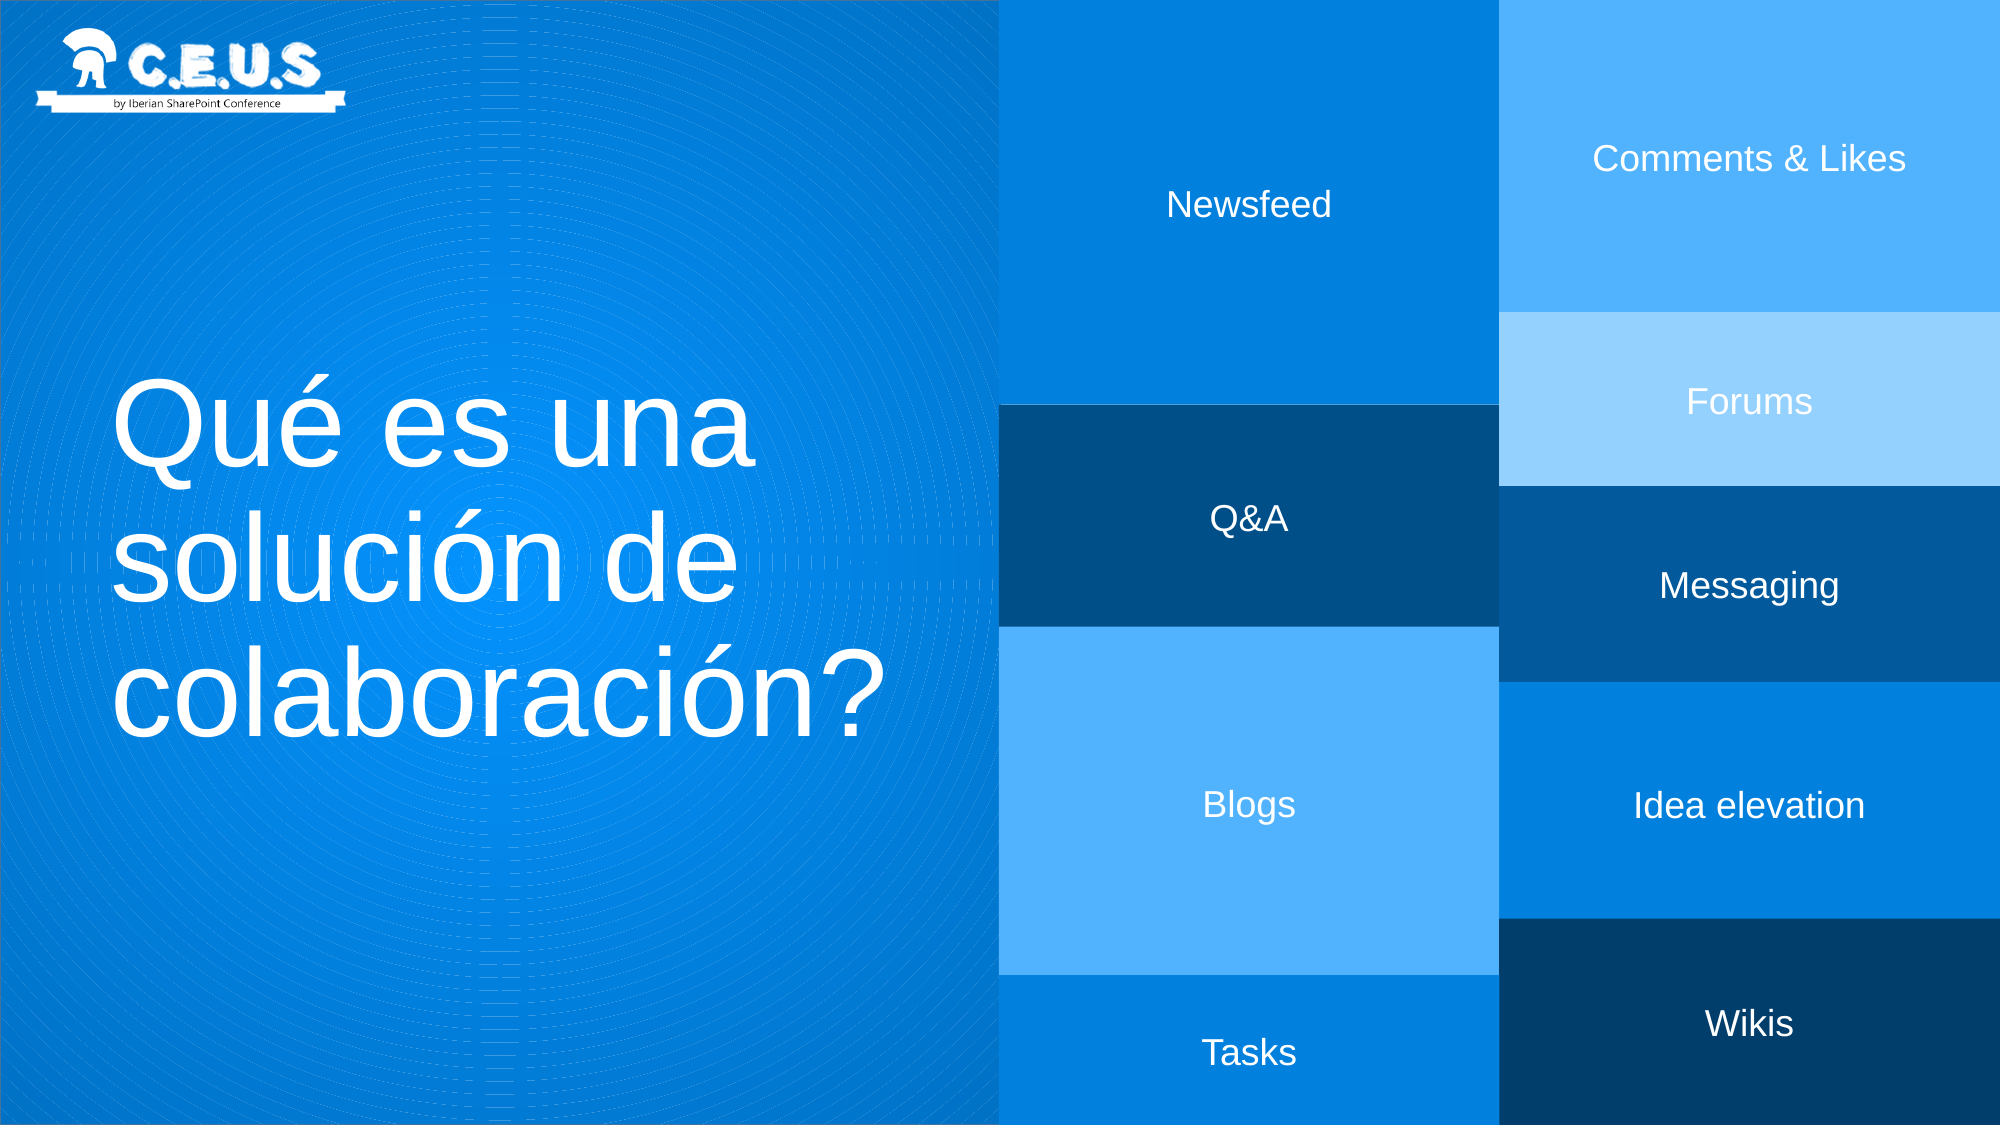

Comments & Likes
Newsfeed
# Qué es una solución de colaboración?
Forums
Q&A
Messaging
Blogs
Idea elevation
Wikis
Tasks